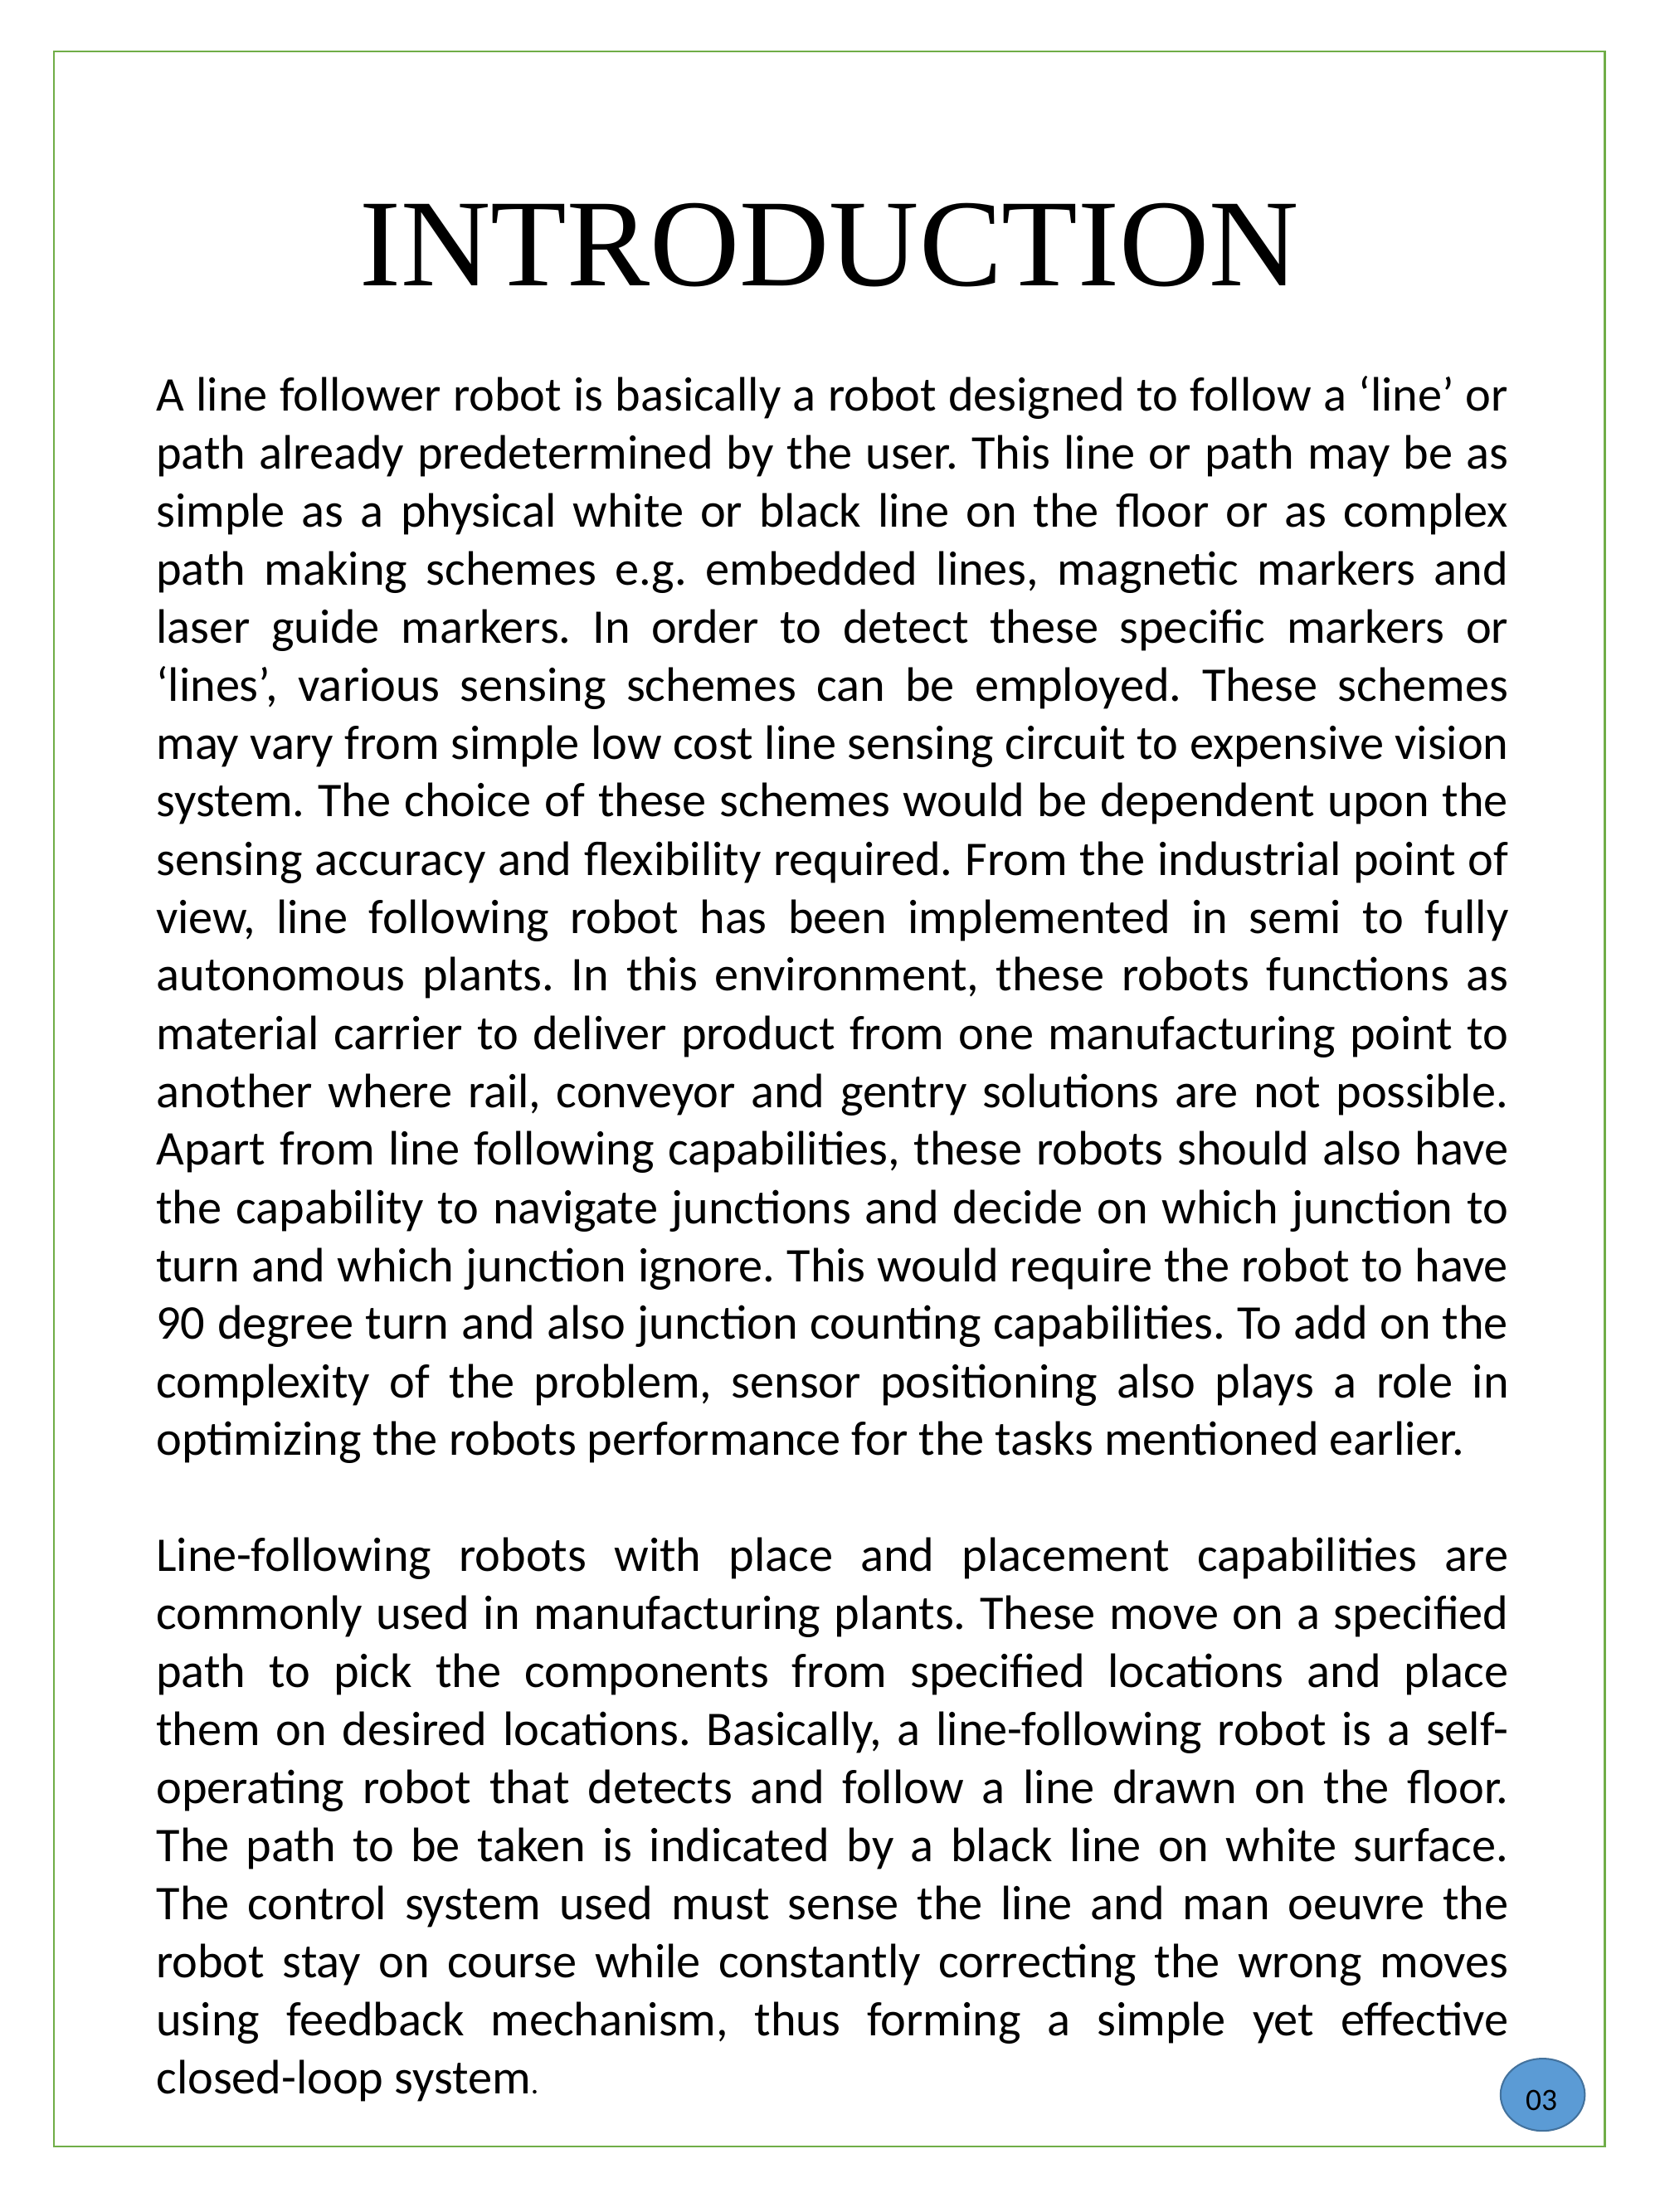

INTRODUCTION
A line follower robot is basically a robot designed to follow a ‘line’ or path already predetermined by the user. This line or path may be as simple as a physical white or black line on the floor or as complex path making schemes e.g. embedded lines, magnetic markers and laser guide markers. In order to detect these specific markers or ‘lines’, various sensing schemes can be employed. These schemes may vary from simple low cost line sensing circuit to expensive vision system. The choice of these schemes would be dependent upon the sensing accuracy and flexibility required. From the industrial point of view, line following robot has been implemented in semi to fully autonomous plants. In this environment, these robots functions as material carrier to deliver product from one manufacturing point to another where rail, conveyor and gentry solutions are not possible. Apart from line following capabilities, these robots should also have the capability to navigate junctions and decide on which junction to turn and which junction ignore. This would require the robot to have 90 degree turn and also junction counting capabilities. To add on the complexity of the problem, sensor positioning also plays a role in optimizing the robots performance for the tasks mentioned earlier.

Line-following robots with place and placement capabilities are commonly used in manufacturing plants. These move on a specified path to pick the components from specified locations and place them on desired locations. Basically, a line-following robot is a self-operating robot that detects and follow a line drawn on the floor. The path to be taken is indicated by a black line on white surface. The control system used must sense the line and man oeuvre the robot stay on course while constantly correcting the wrong moves using feedback mechanism, thus forming a simple yet effective closed-loop system.

03